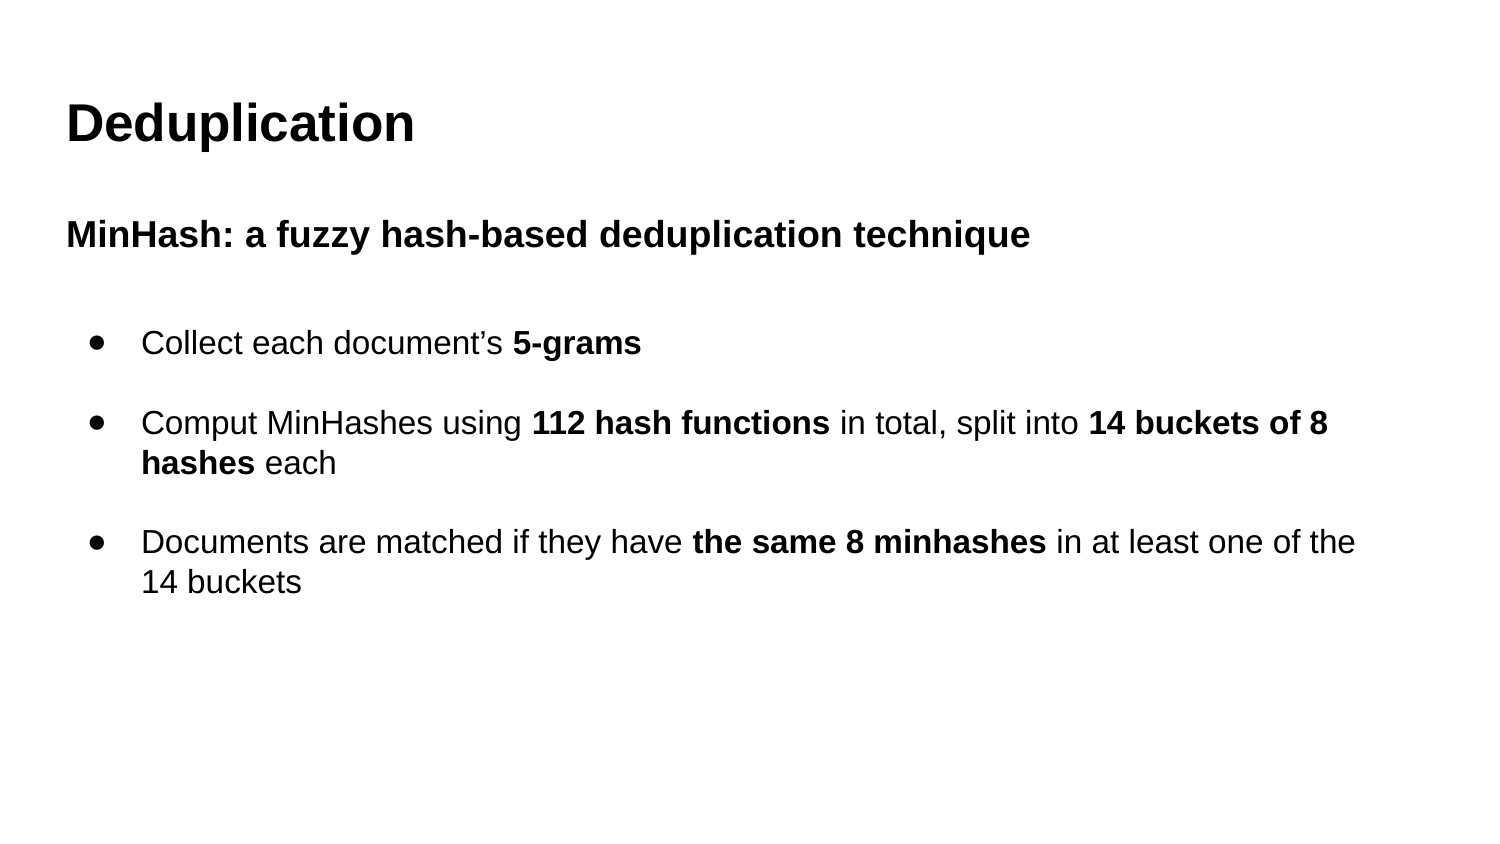

# Deduplication
MinHash: a fuzzy hash-based deduplication technique
Collect each document’s 5-grams

Comput MinHashes using 112 hash functions in total, split into 14 buckets of 8 hashes each

Documents are matched if they have the same 8 minhashes in at least one of the 14 buckets